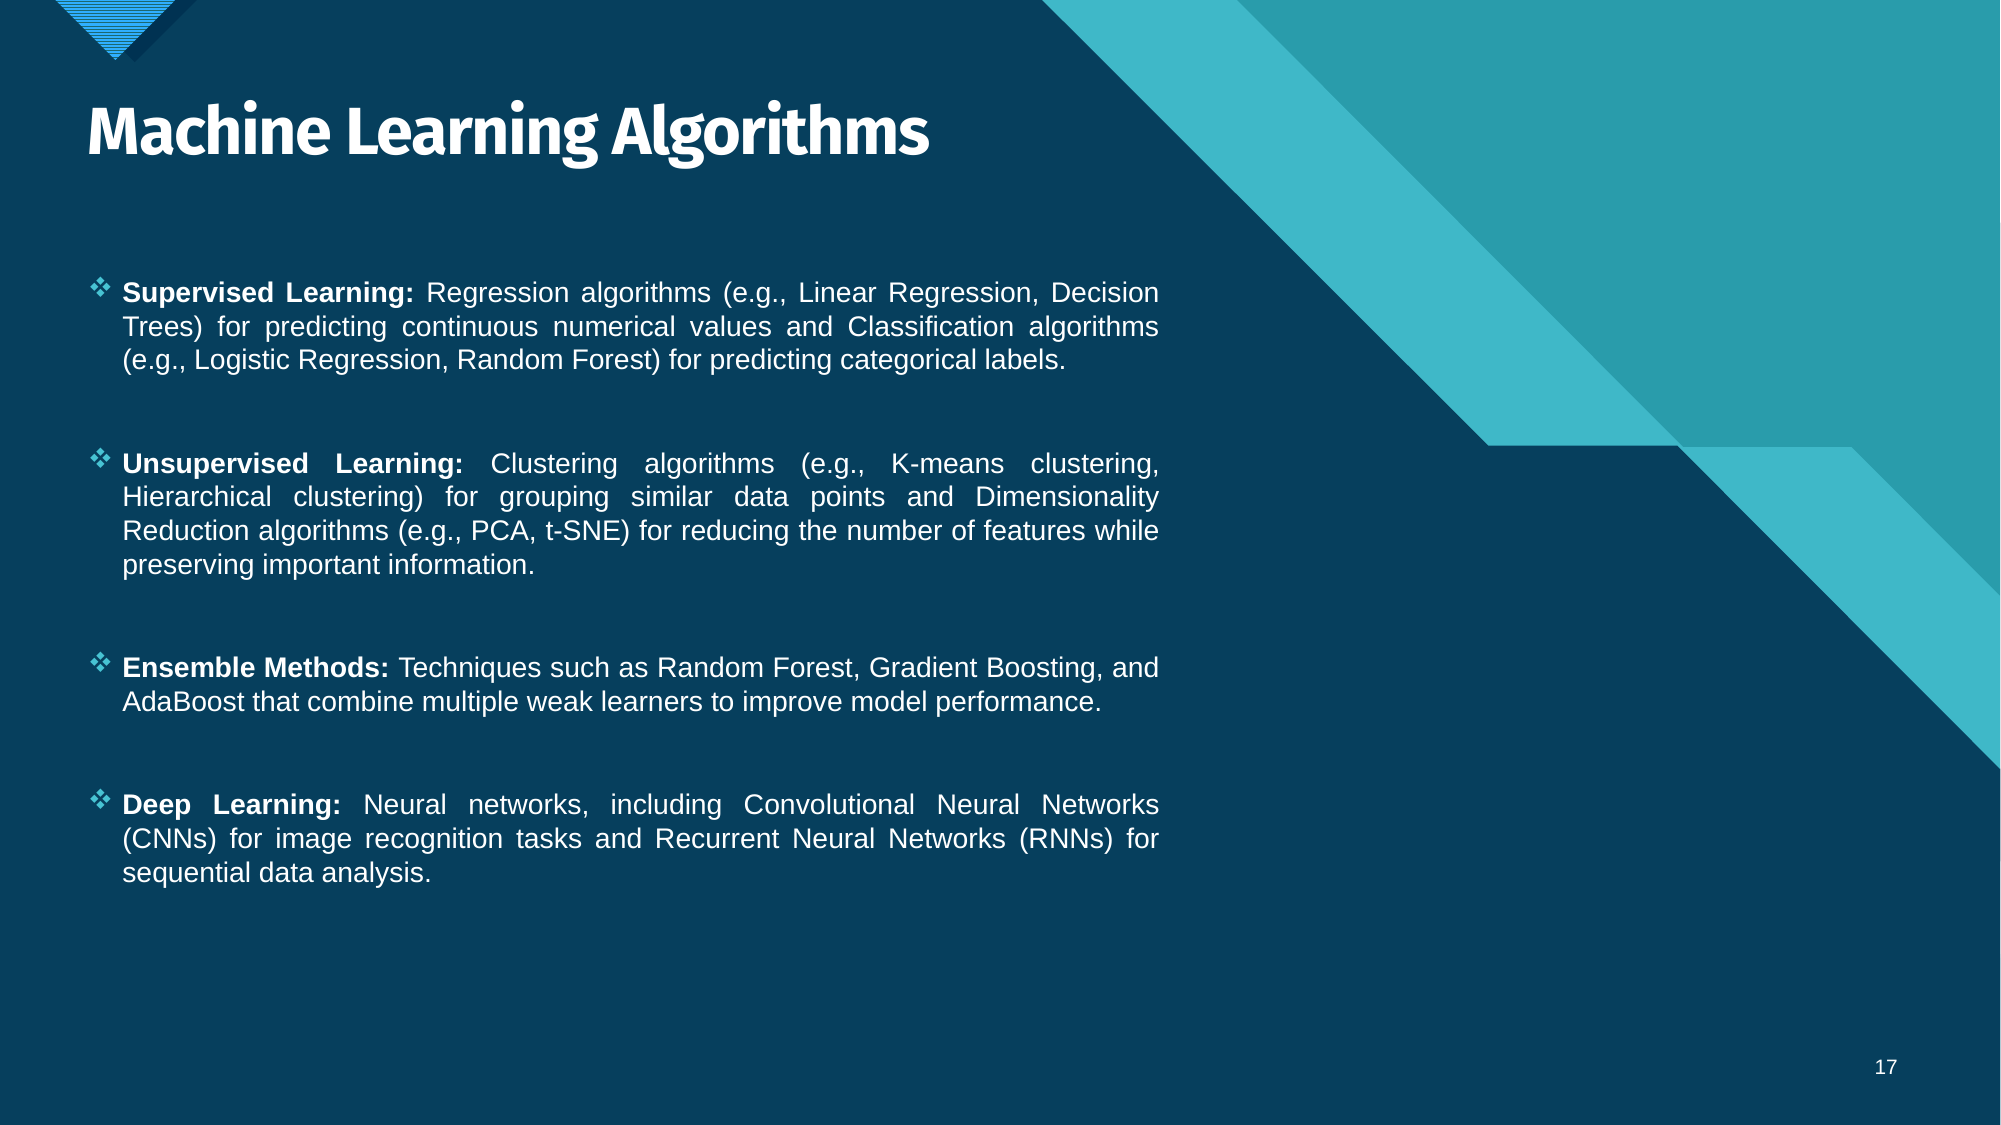

# Machine Learning Algorithms
Supervised Learning: Regression algorithms (e.g., Linear Regression, Decision Trees) for predicting continuous numerical values and Classification algorithms (e.g., Logistic Regression, Random Forest) for predicting categorical labels.

Unsupervised Learning: Clustering algorithms (e.g., K-means clustering, Hierarchical clustering) for grouping similar data points and Dimensionality Reduction algorithms (e.g., PCA, t-SNE) for reducing the number of features while preserving important information.

Ensemble Methods: Techniques such as Random Forest, Gradient Boosting, and AdaBoost that combine multiple weak learners to improve model performance.

Deep Learning: Neural networks, including Convolutional Neural Networks (CNNs) for image recognition tasks and Recurrent Neural Networks (RNNs) for sequential data analysis.

17